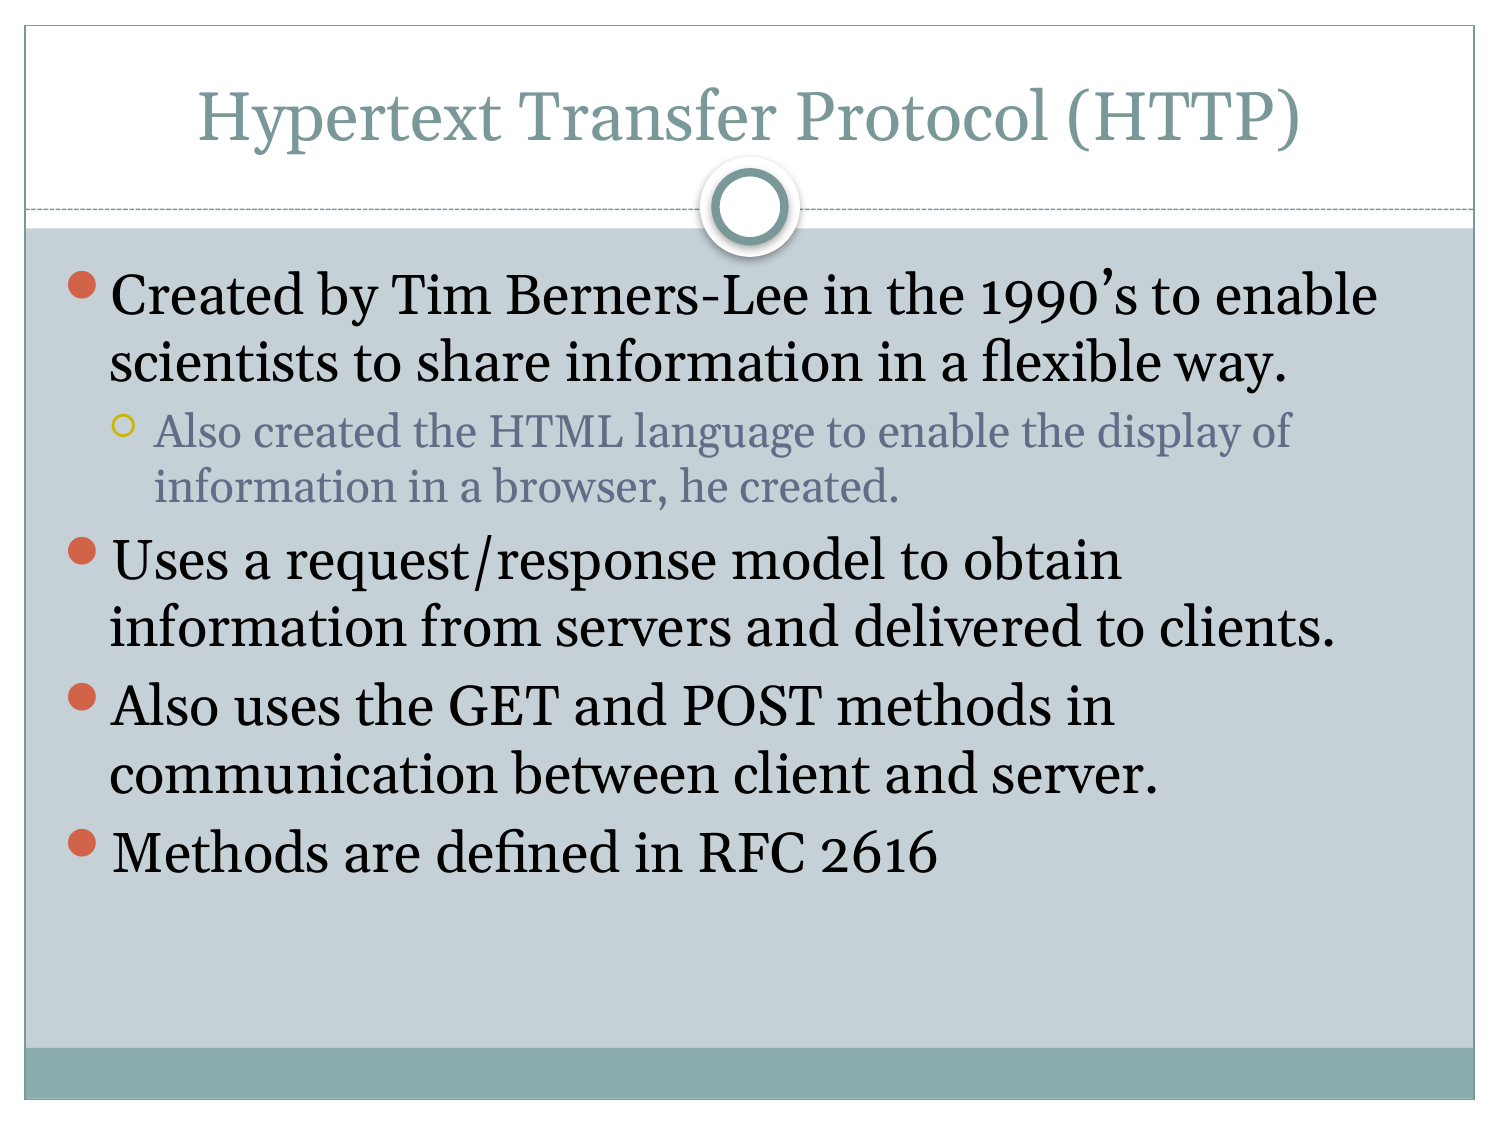

# Hypertext Transfer Protocol (HTTP)
Created by Tim Berners-Lee in the 1990’s to enable scientists to share information in a flexible way.
Also created the HTML language to enable the display of information in a browser, he created.
Uses a request/response model to obtain information from servers and delivered to clients.
Also uses the GET and POST methods in communication between client and server.
Methods are defined in RFC 2616